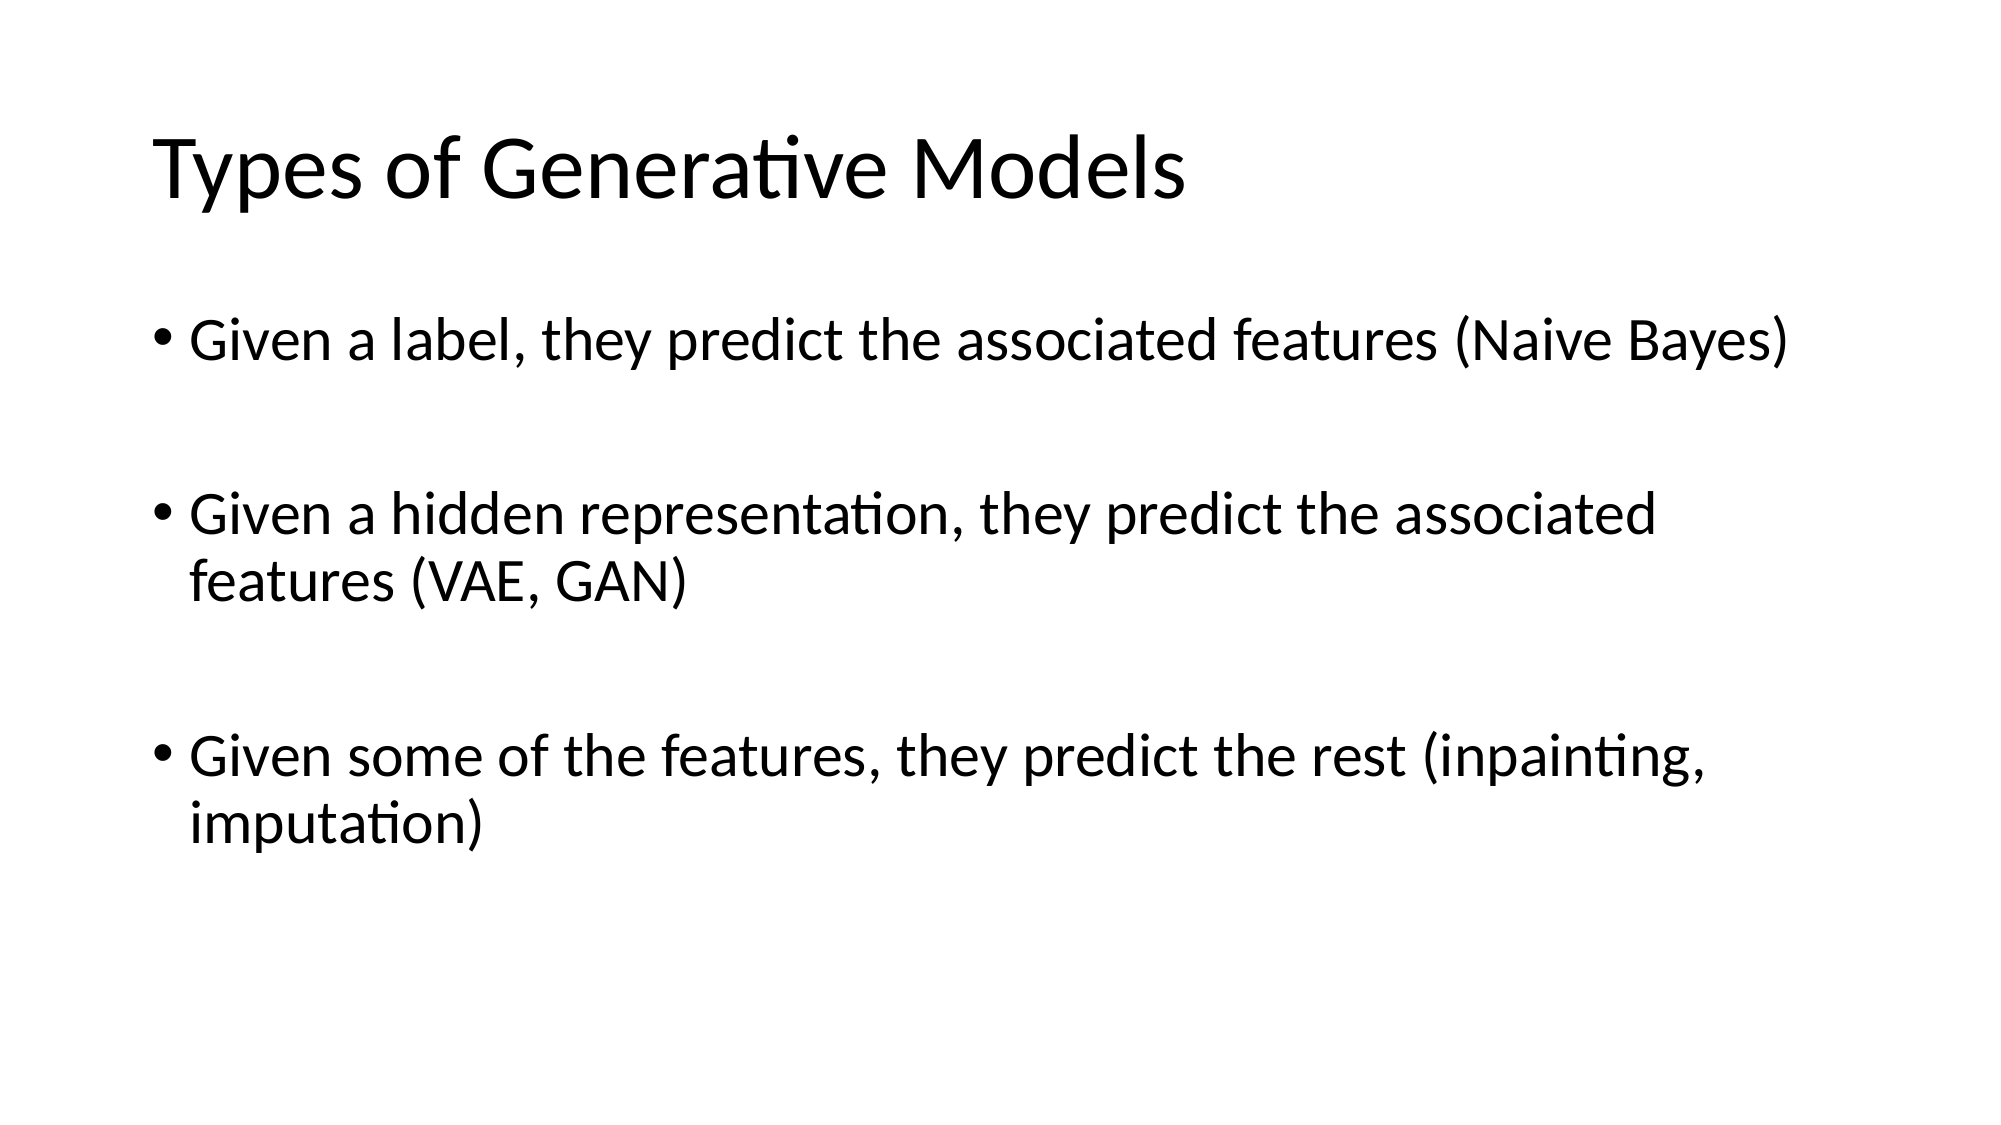

# Types of Generative Models
Given a label, they predict the associated features (Naive Bayes)

Given a hidden representation, they predict the associated features (VAE, GAN)

Given some of the features, they predict the rest (inpainting, imputation)